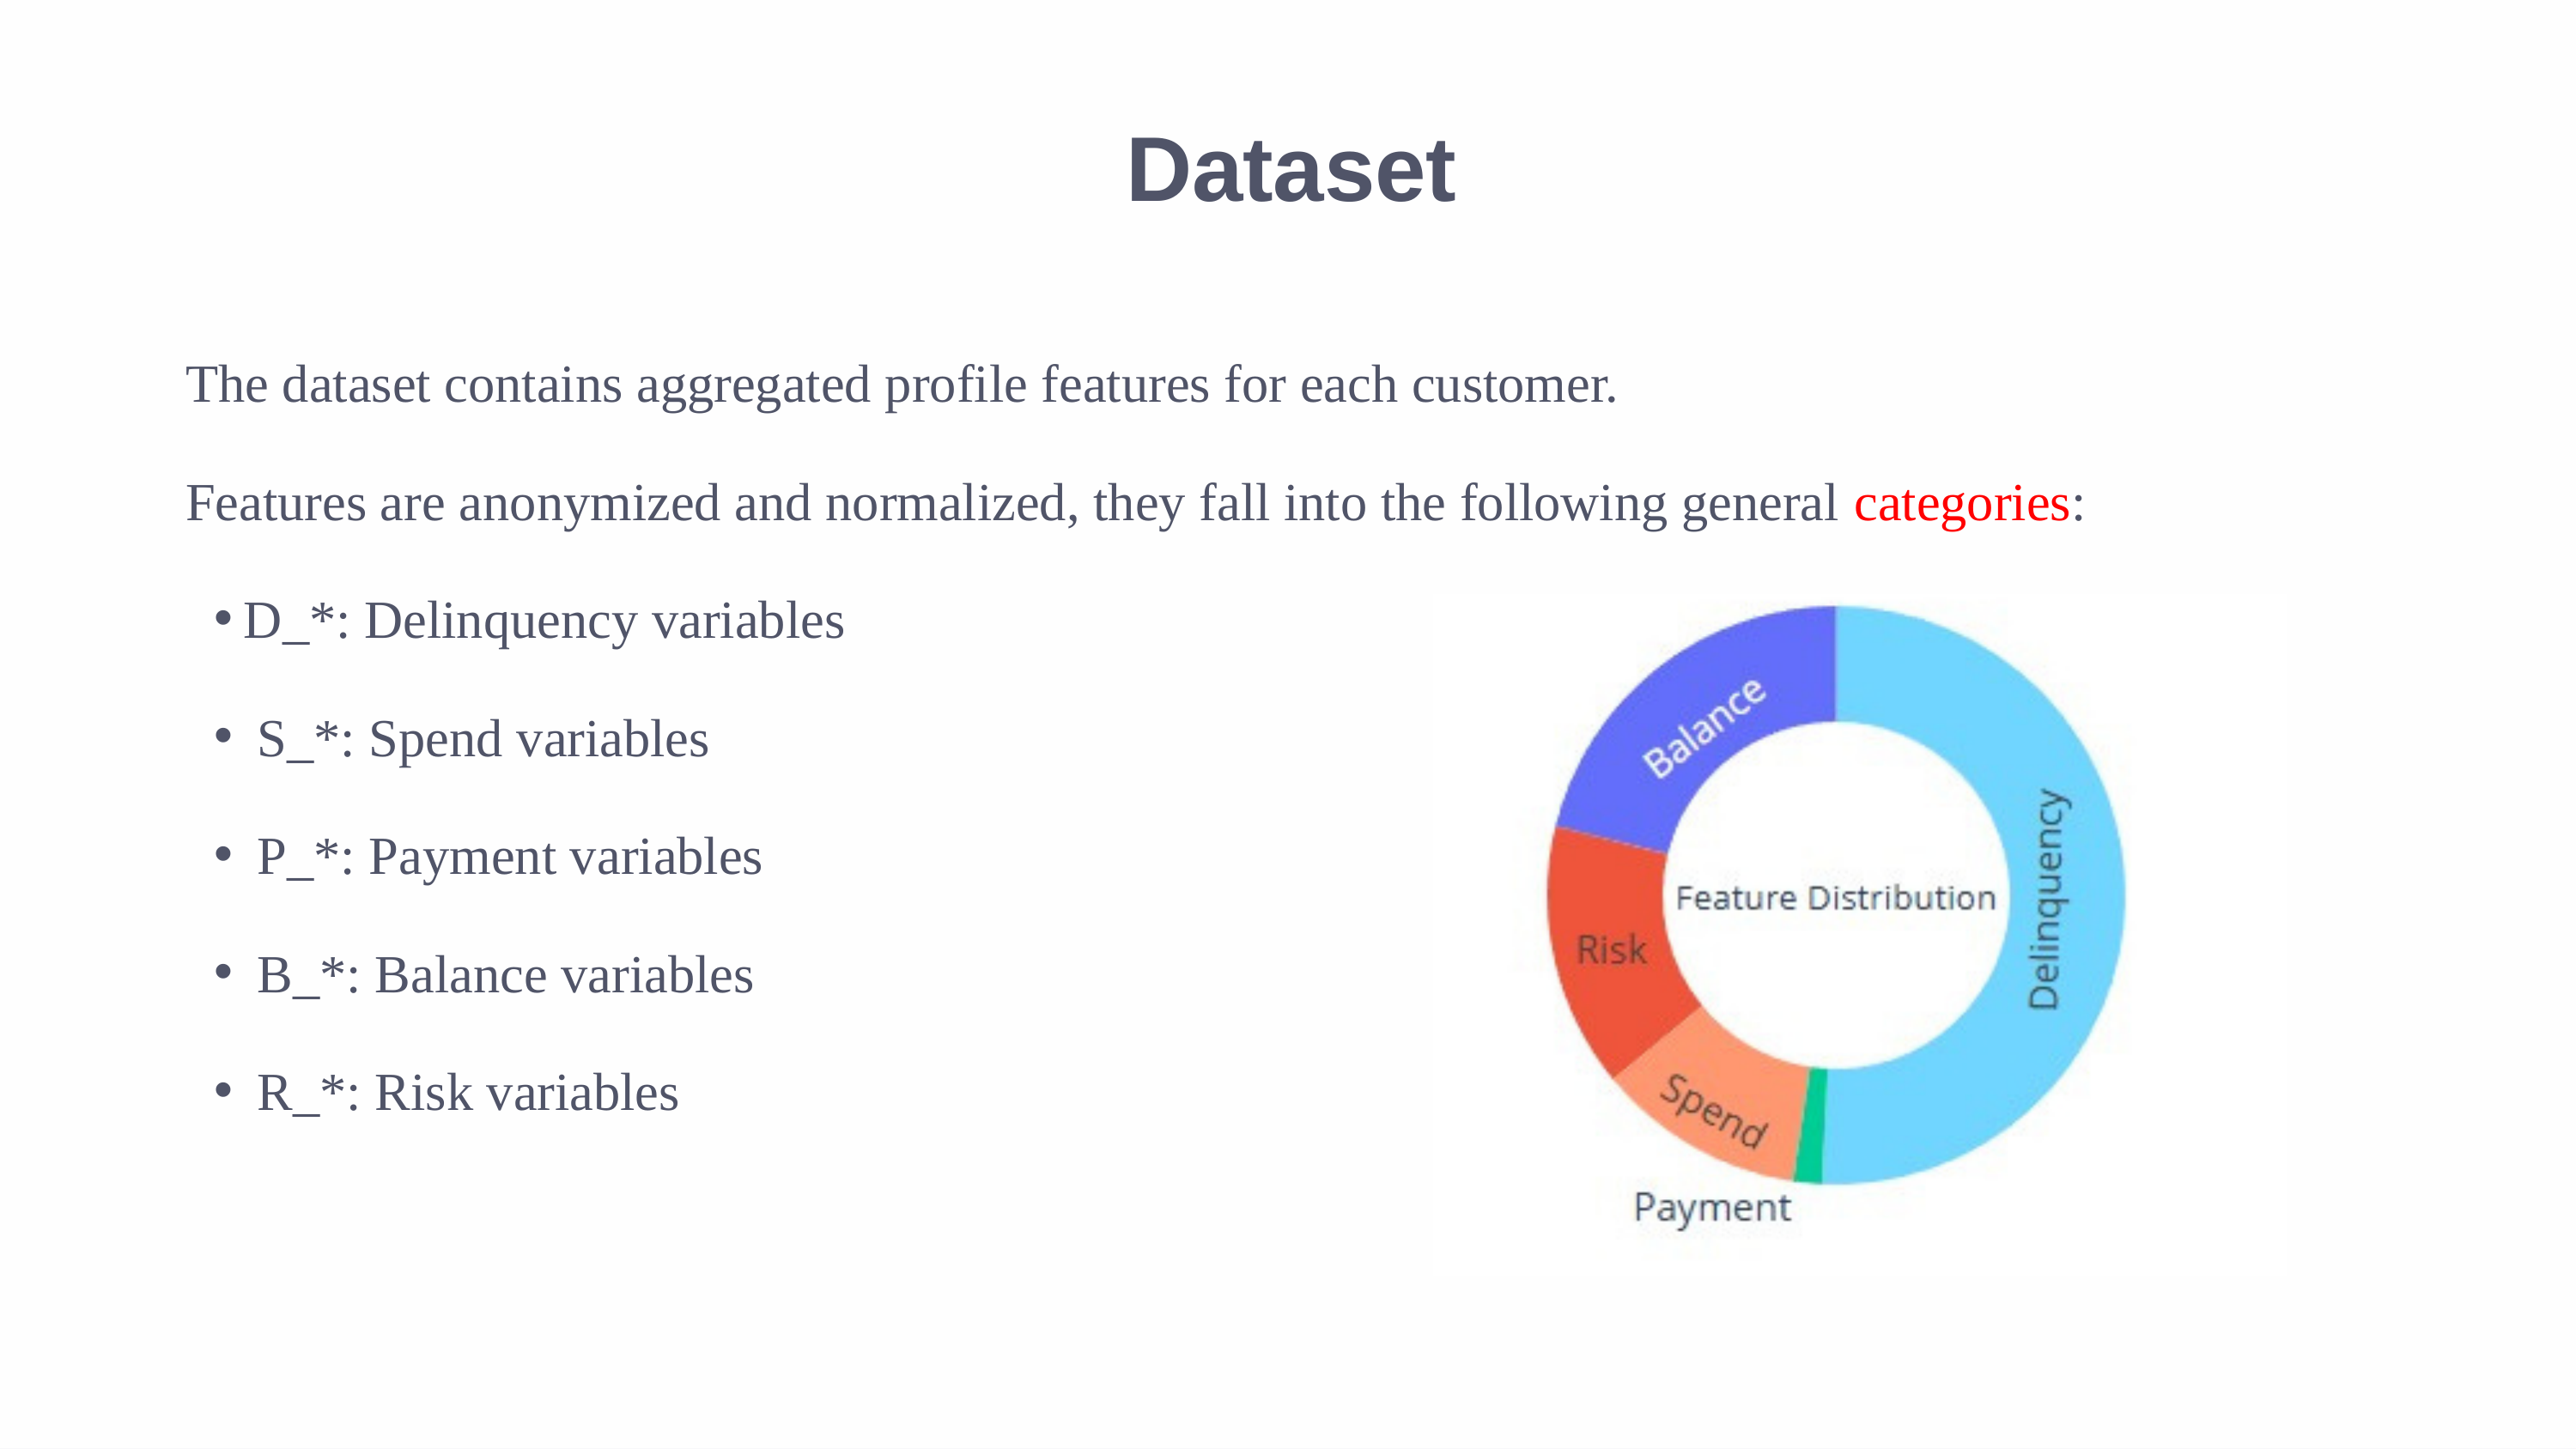

Dataset

The dataset contains aggregated profile features for each customer.

Features are anonymized and normalized, they fall into the following general categories:

D_*: Delinquency variables

 S_*: Spend variables

 P_*: Payment variables

 B_*: Balance variables

 R_*: Risk variables